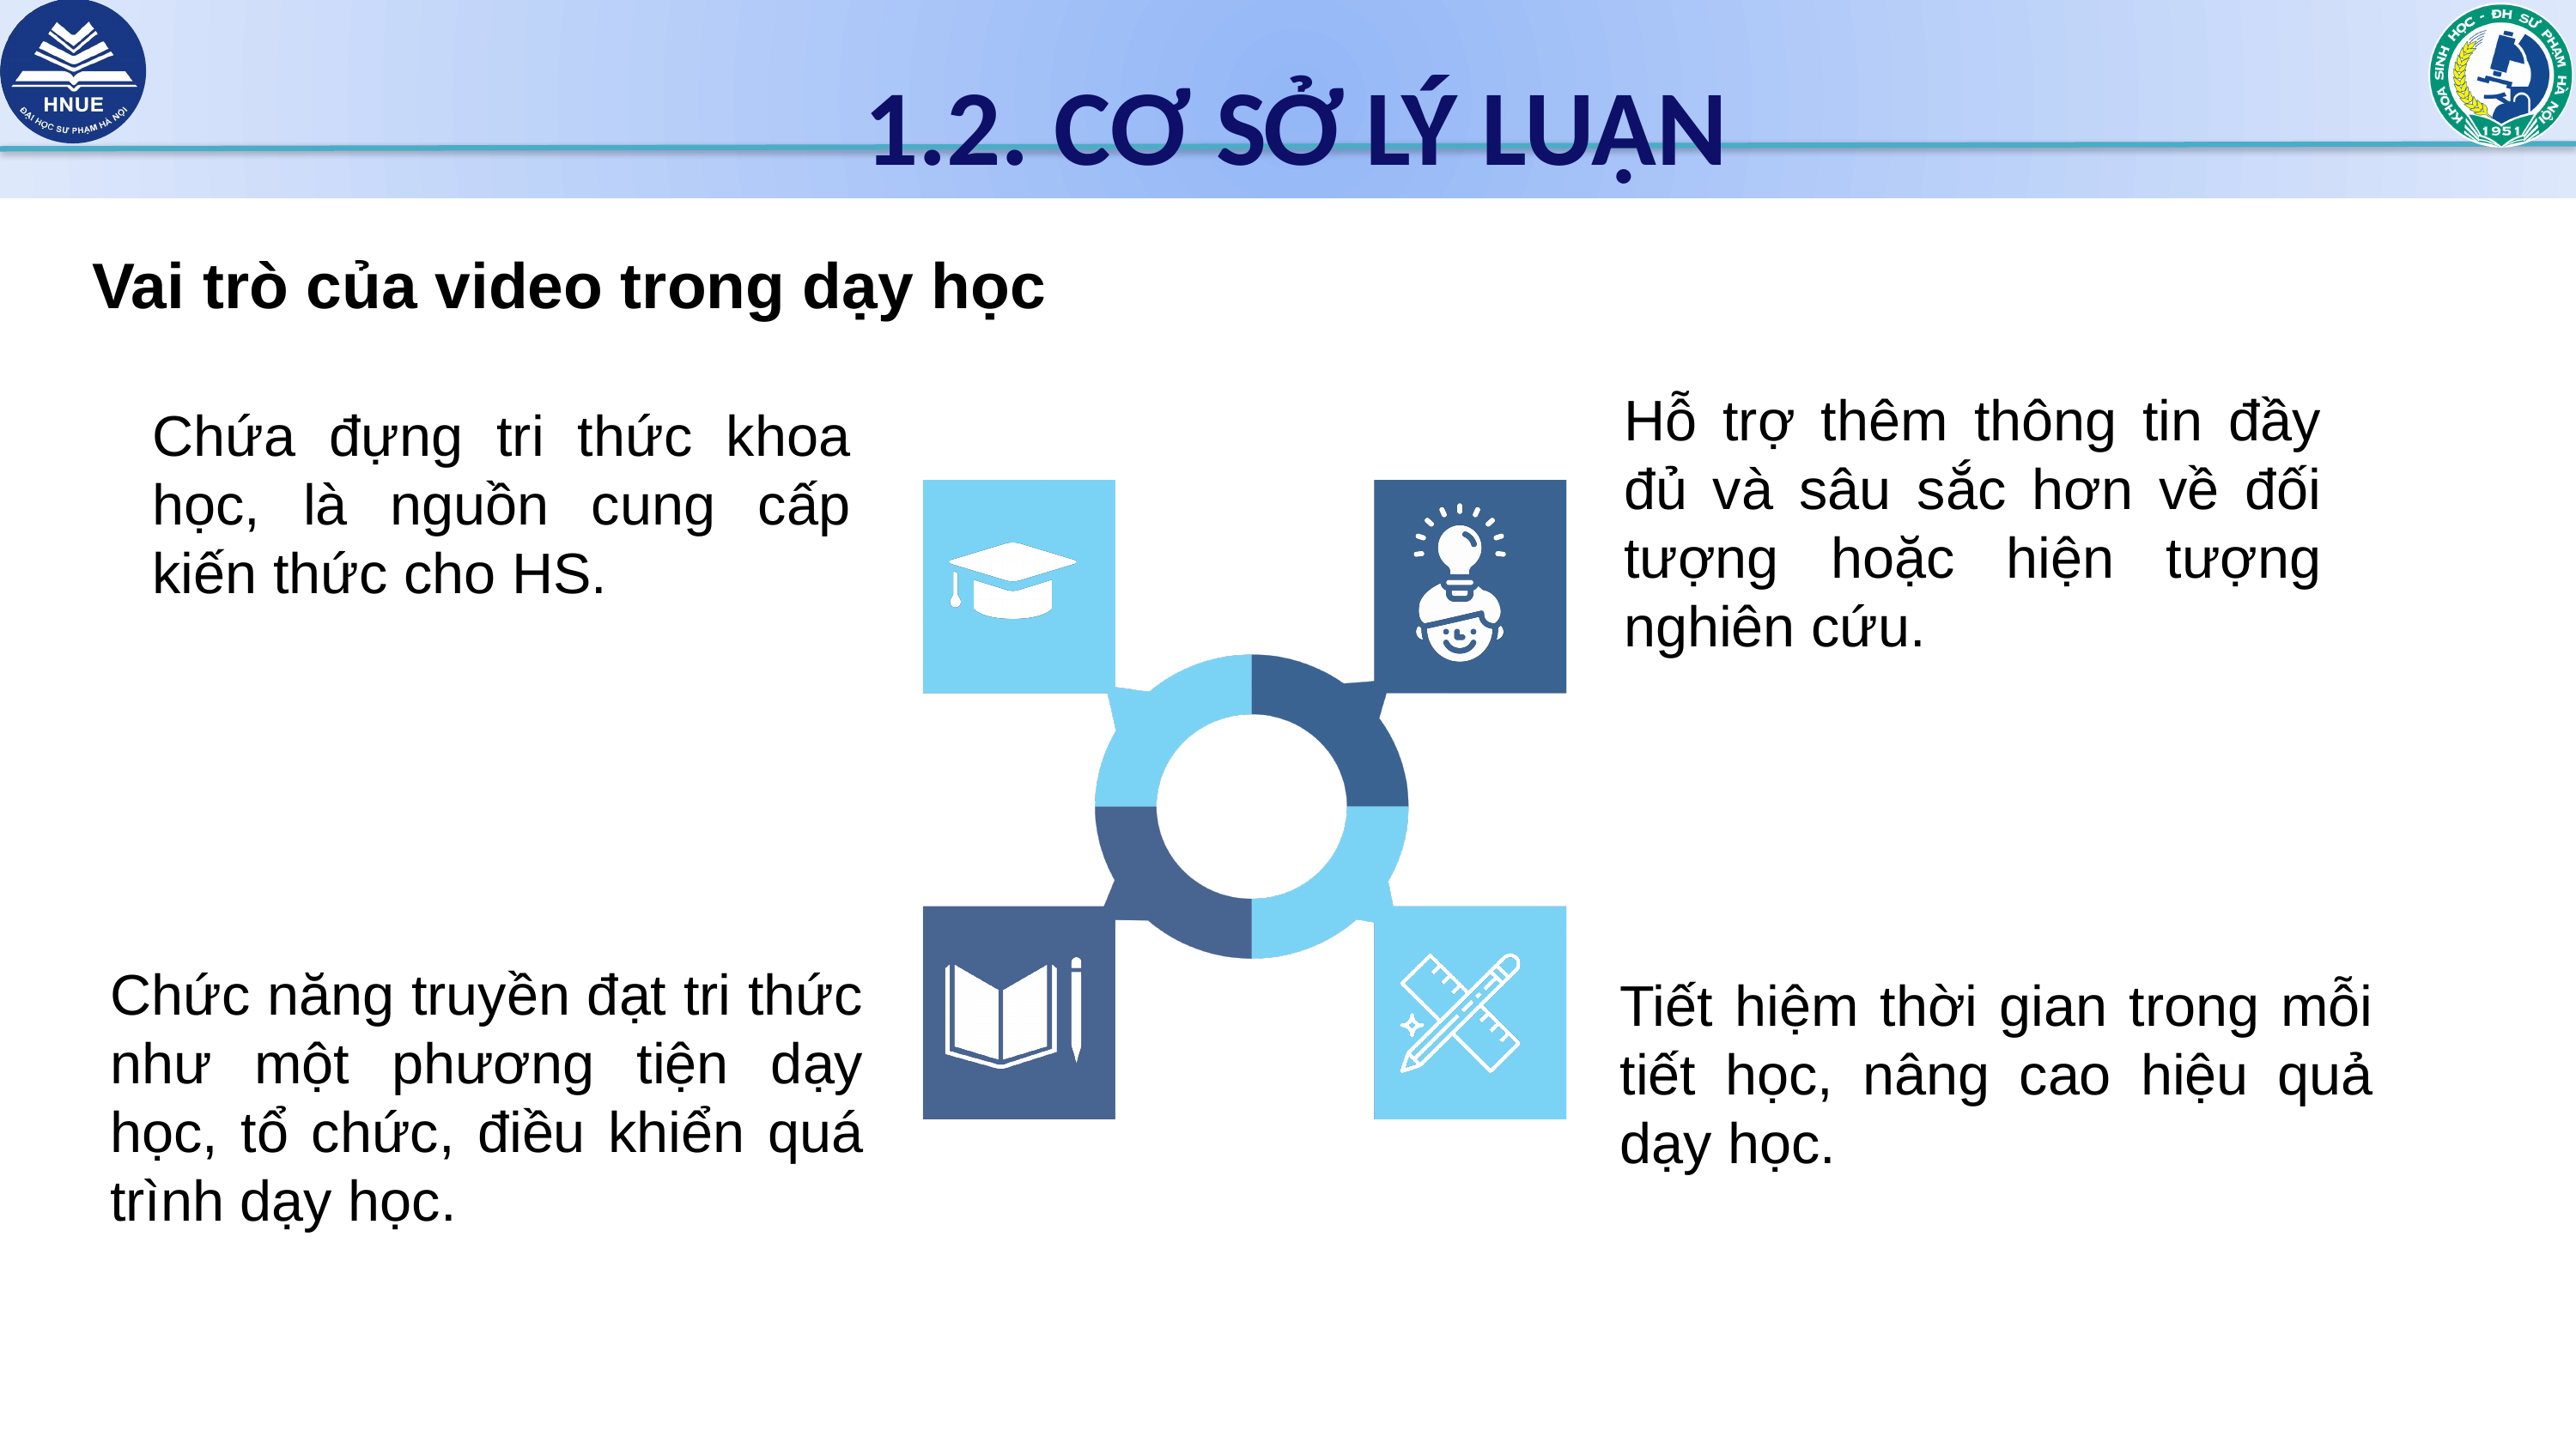

1.2. CƠ SỞ LÝ LUẬN
Vai trò của video trong dạy học
Product 1
Hỗ trợ thêm thông tin đầy đủ và sâu sắc hơn về đối tượng hoặc hiện tượng nghiên cứu.
Chứa đựng tri thức khoa học, là nguồn cung cấp kiến thức cho HS.

Chức năng truyền đạt tri thức như một phương tiện dạy học, tổ chức, điều khiển quá trình dạy học.

Tiết hiệm thời gian trong mỗi tiết học, nâng cao hiệu quả dạy học.